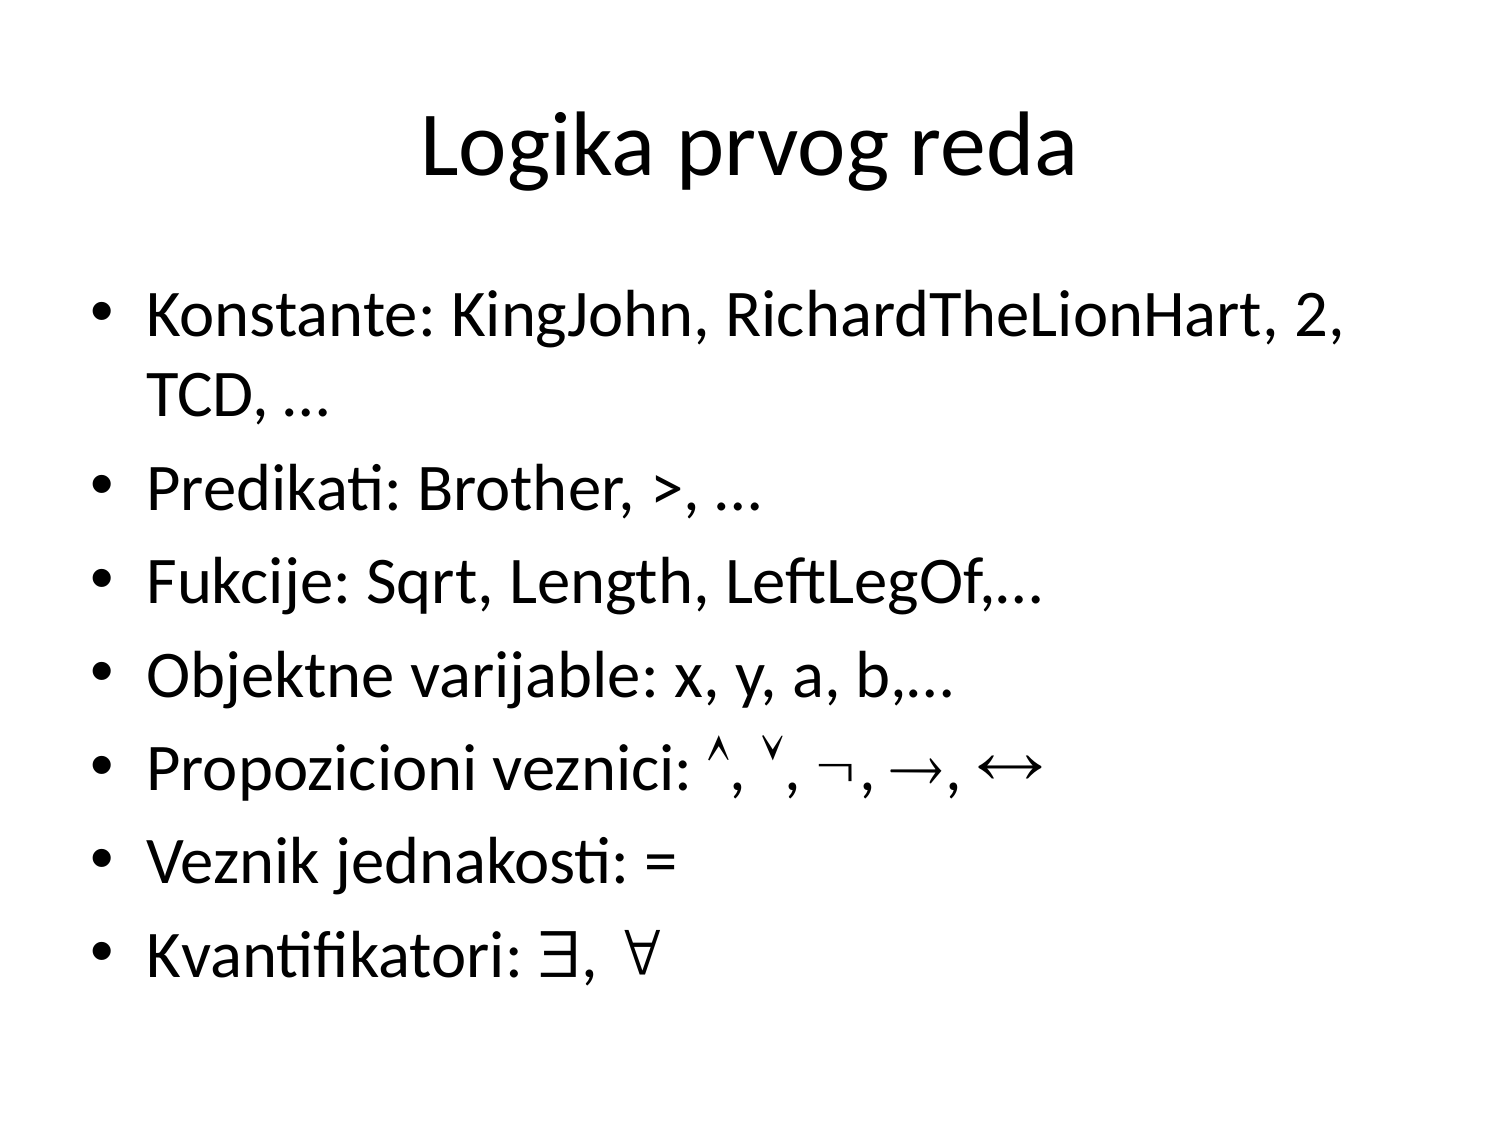

# Logika prvog reda
Konstante: KingJohn, RichardTheLionHart, 2, TCD, …
Predikati: Brother, >, …
Fukcije: Sqrt, Length, LeftLegOf,…
Objektne varijable: x, y, a, b,…
Propozicioni veznici: ∧, ∨, ¬, →, ↔
Veznik jednakosti: =
Kvantifikatori: ∃, ∀